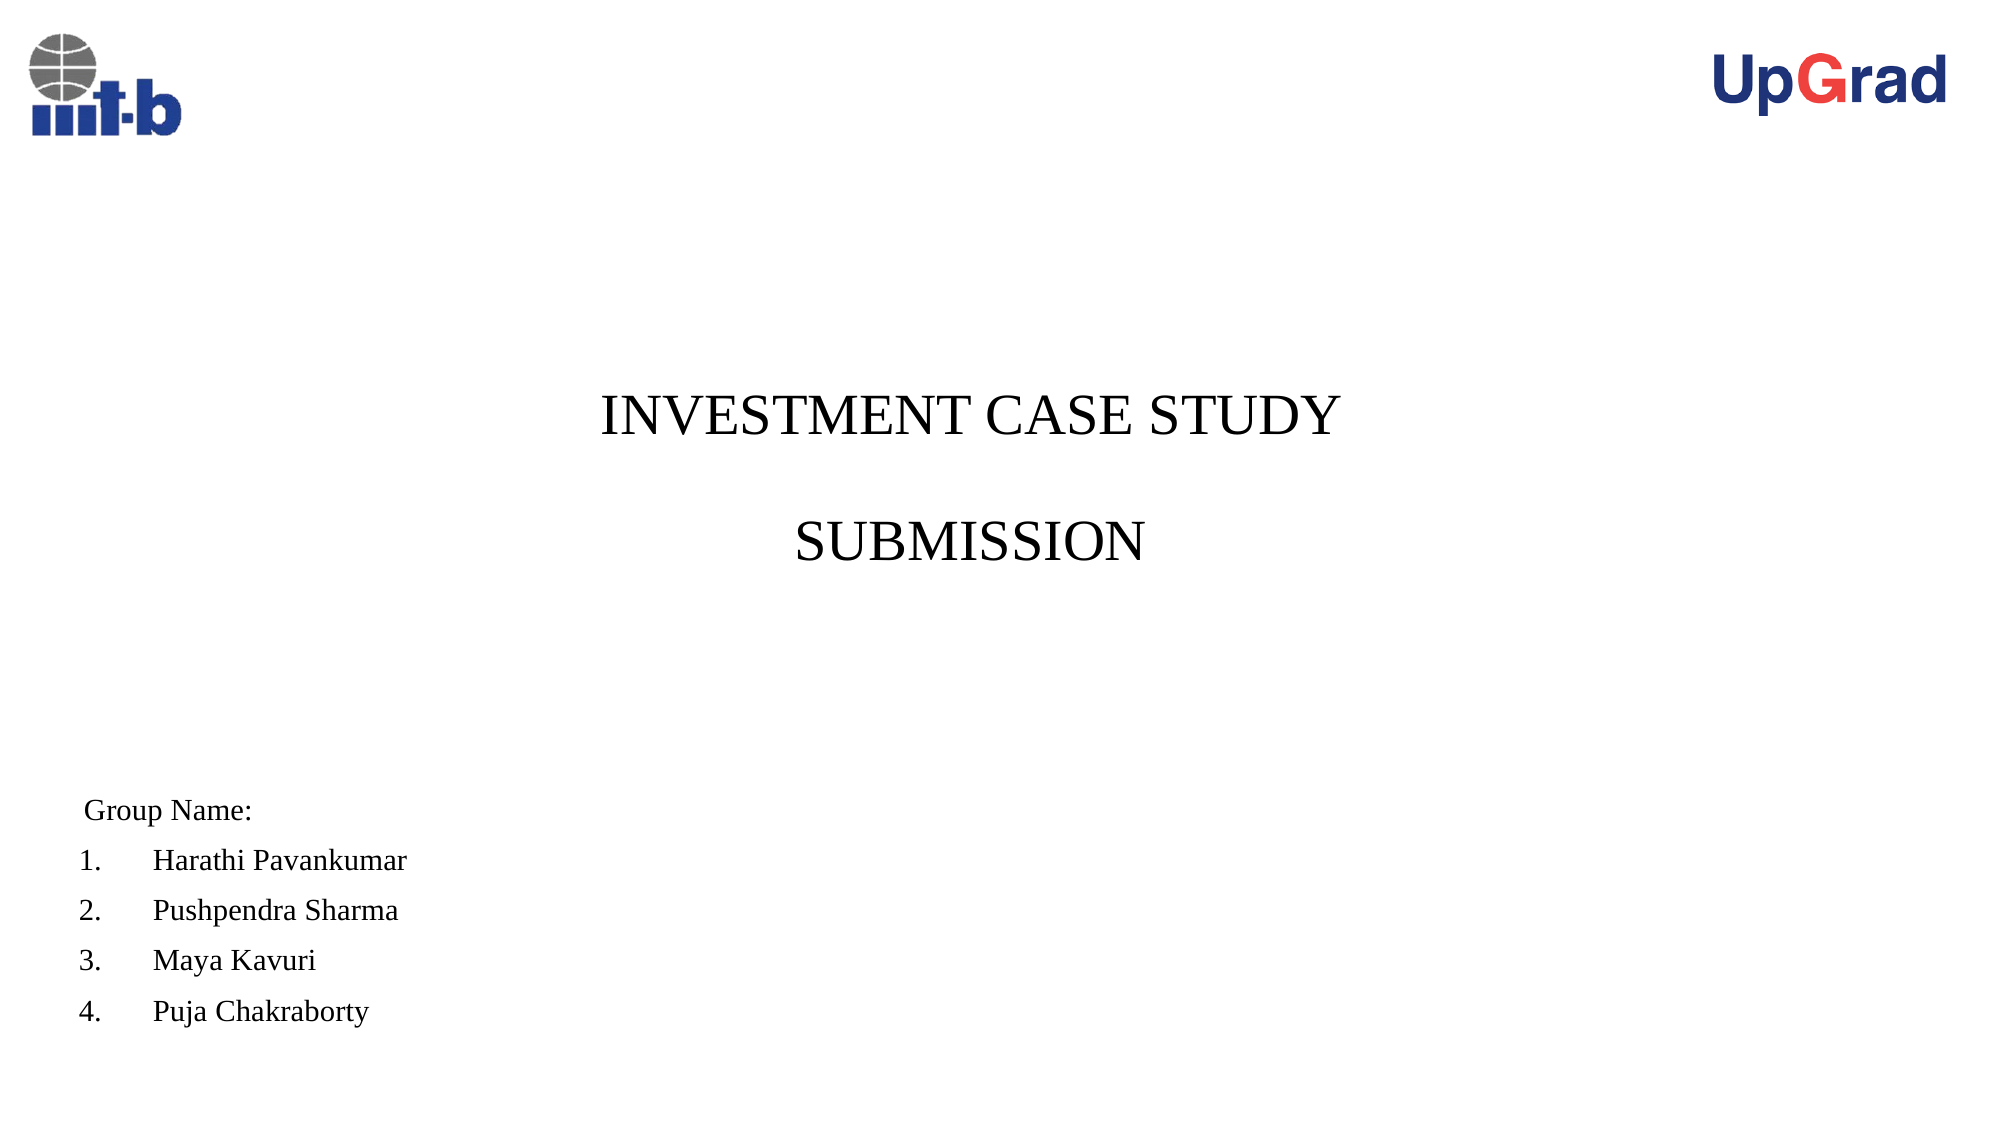

# INVESTMENT CASE STUDY SUBMISSION
 Group Name:
 Harathi Pavankumar
 Pushpendra Sharma
 Maya Kavuri
 Puja Chakraborty